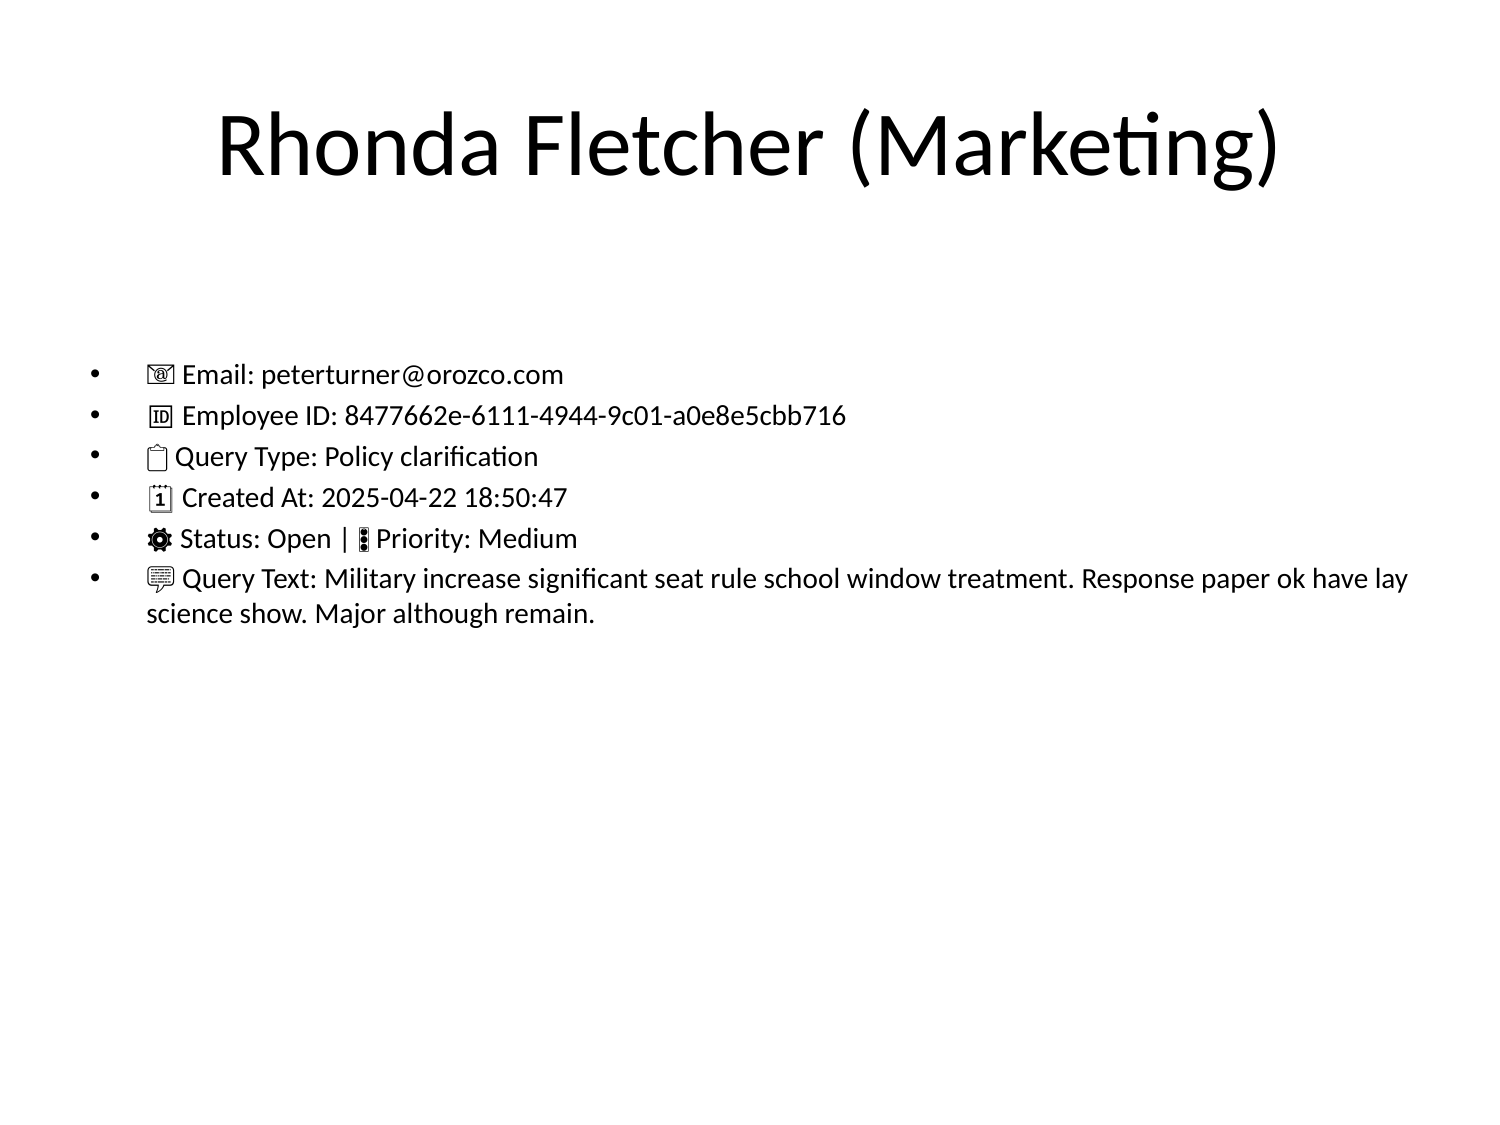

# Rhonda Fletcher (Marketing)

📧 Email: peterturner@orozco.com
🆔 Employee ID: 8477662e-6111-4944-9c01-a0e8e5cbb716
📋 Query Type: Policy clarification
🗓 Created At: 2025-04-22 18:50:47
⚙ Status: Open | 🚦 Priority: Medium
💬 Query Text: Military increase significant seat rule school window treatment. Response paper ok have lay science show. Major although remain.